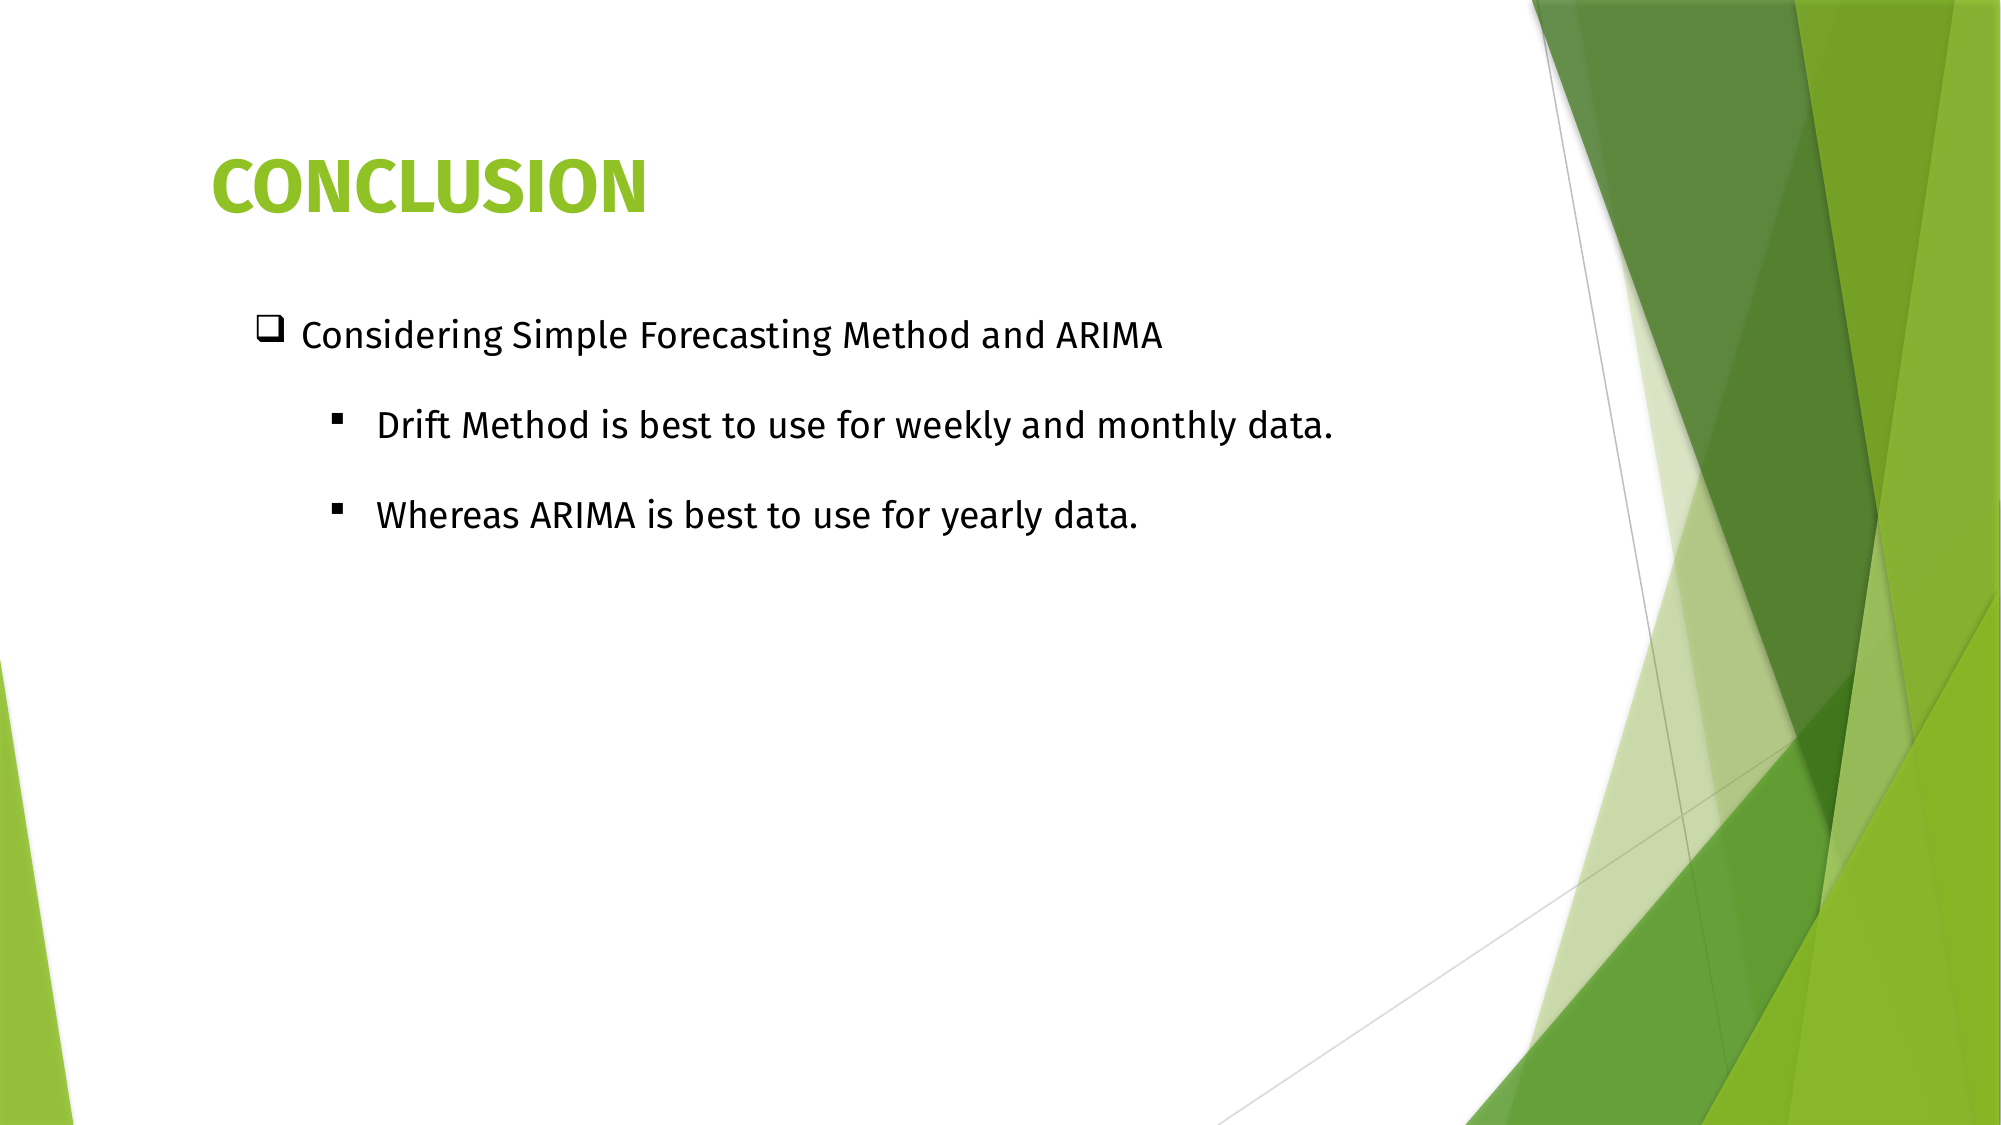

CONCLUSION
Considering Simple Forecasting Method and ARIMA

Drift Method is best to use for weekly and monthly data.

Whereas ARIMA is best to use for yearly data.